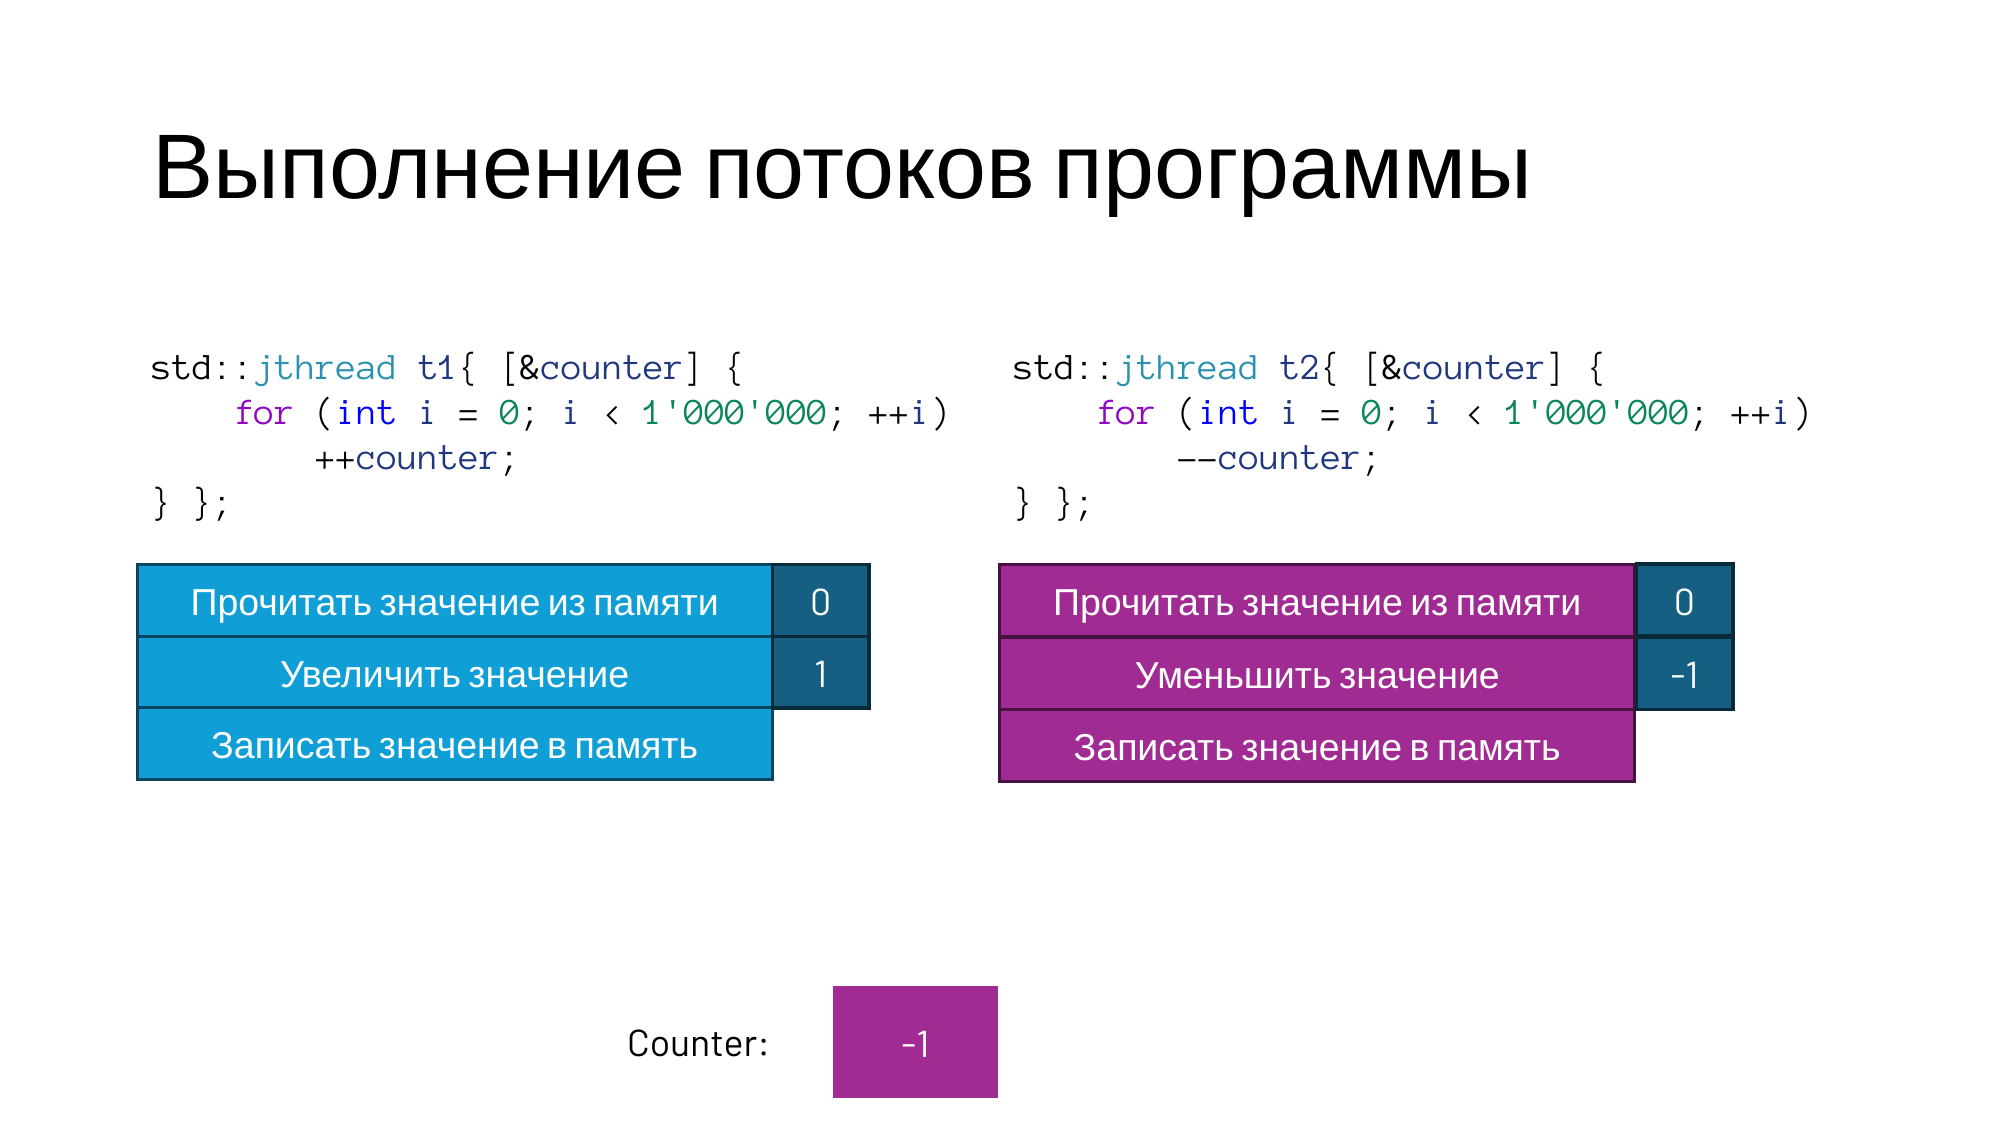

# Выполнение потоков программы
std::jthread t1{ [&counter] {
    for (int i = 0; i < 1'000'000; ++i)
        ++counter;
} };
std::jthread t2{ [&counter] {
    for (int i = 0; i < 1'000'000; ++i)
        --counter;
} };
0
Прочитать значение из памяти
0
Прочитать значение из памяти
Увеличить значение
1
Уменьшить значение
-1
Записать значение в память
Записать значение в память
0
1
-1
Counter: